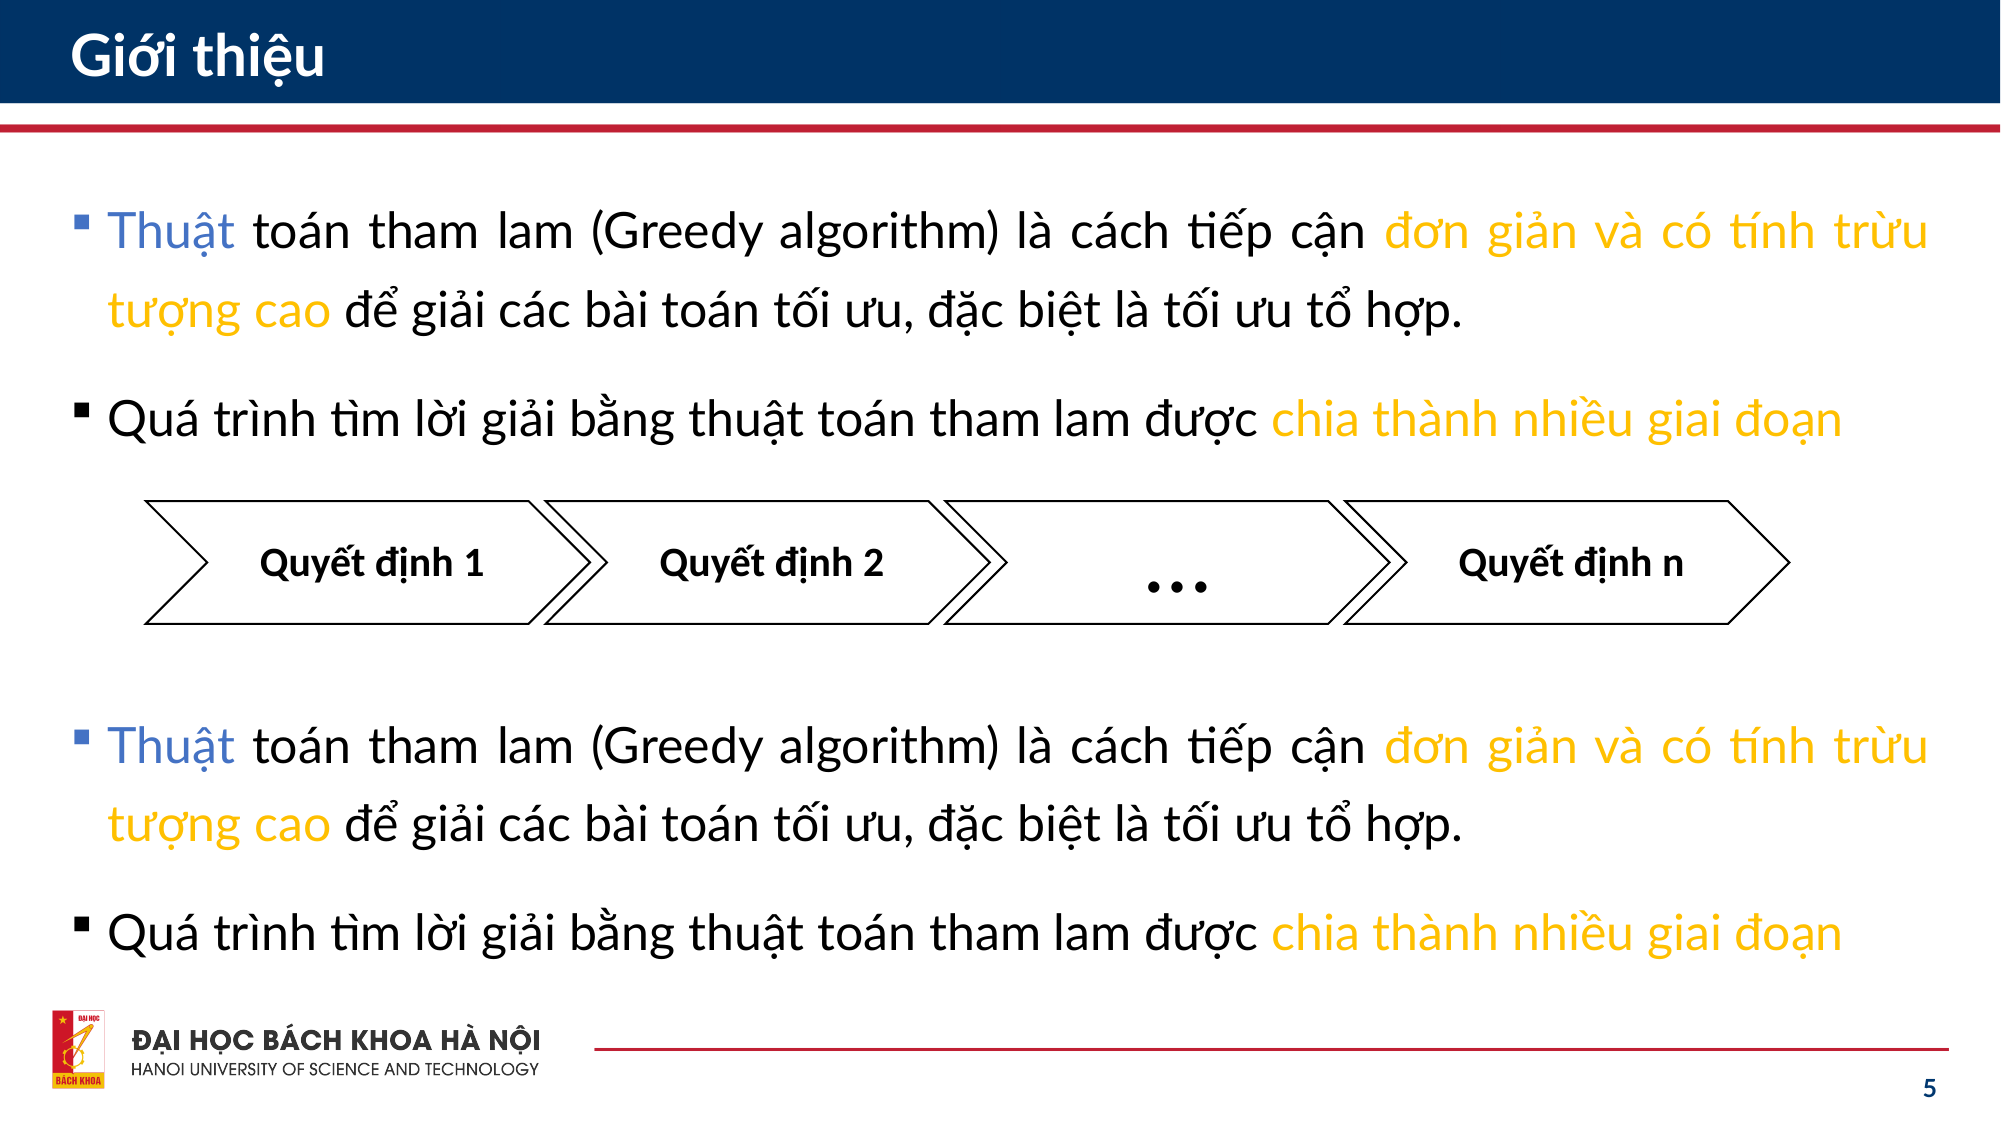

# Giới thiệu
Thuật toán tham lam (Greedy algorithm) là cách tiếp cận đơn giản và có tính trừu tượng cao để giải các bài toán tối ưu, đặc biệt là tối ưu tổ hợp.
Quá trình tìm lời giải bằng thuật toán tham lam được chia thành nhiều giai đoạn

Thuật toán tham lam (Greedy algorithm) là cách tiếp cận đơn giản và có tính trừu tượng cao để giải các bài toán tối ưu, đặc biệt là tối ưu tổ hợp.
Quá trình tìm lời giải bằng thuật toán tham lam được chia thành nhiều giai đoạn

Quyết định 1
Quyết định 2
…
Quyết định n
5